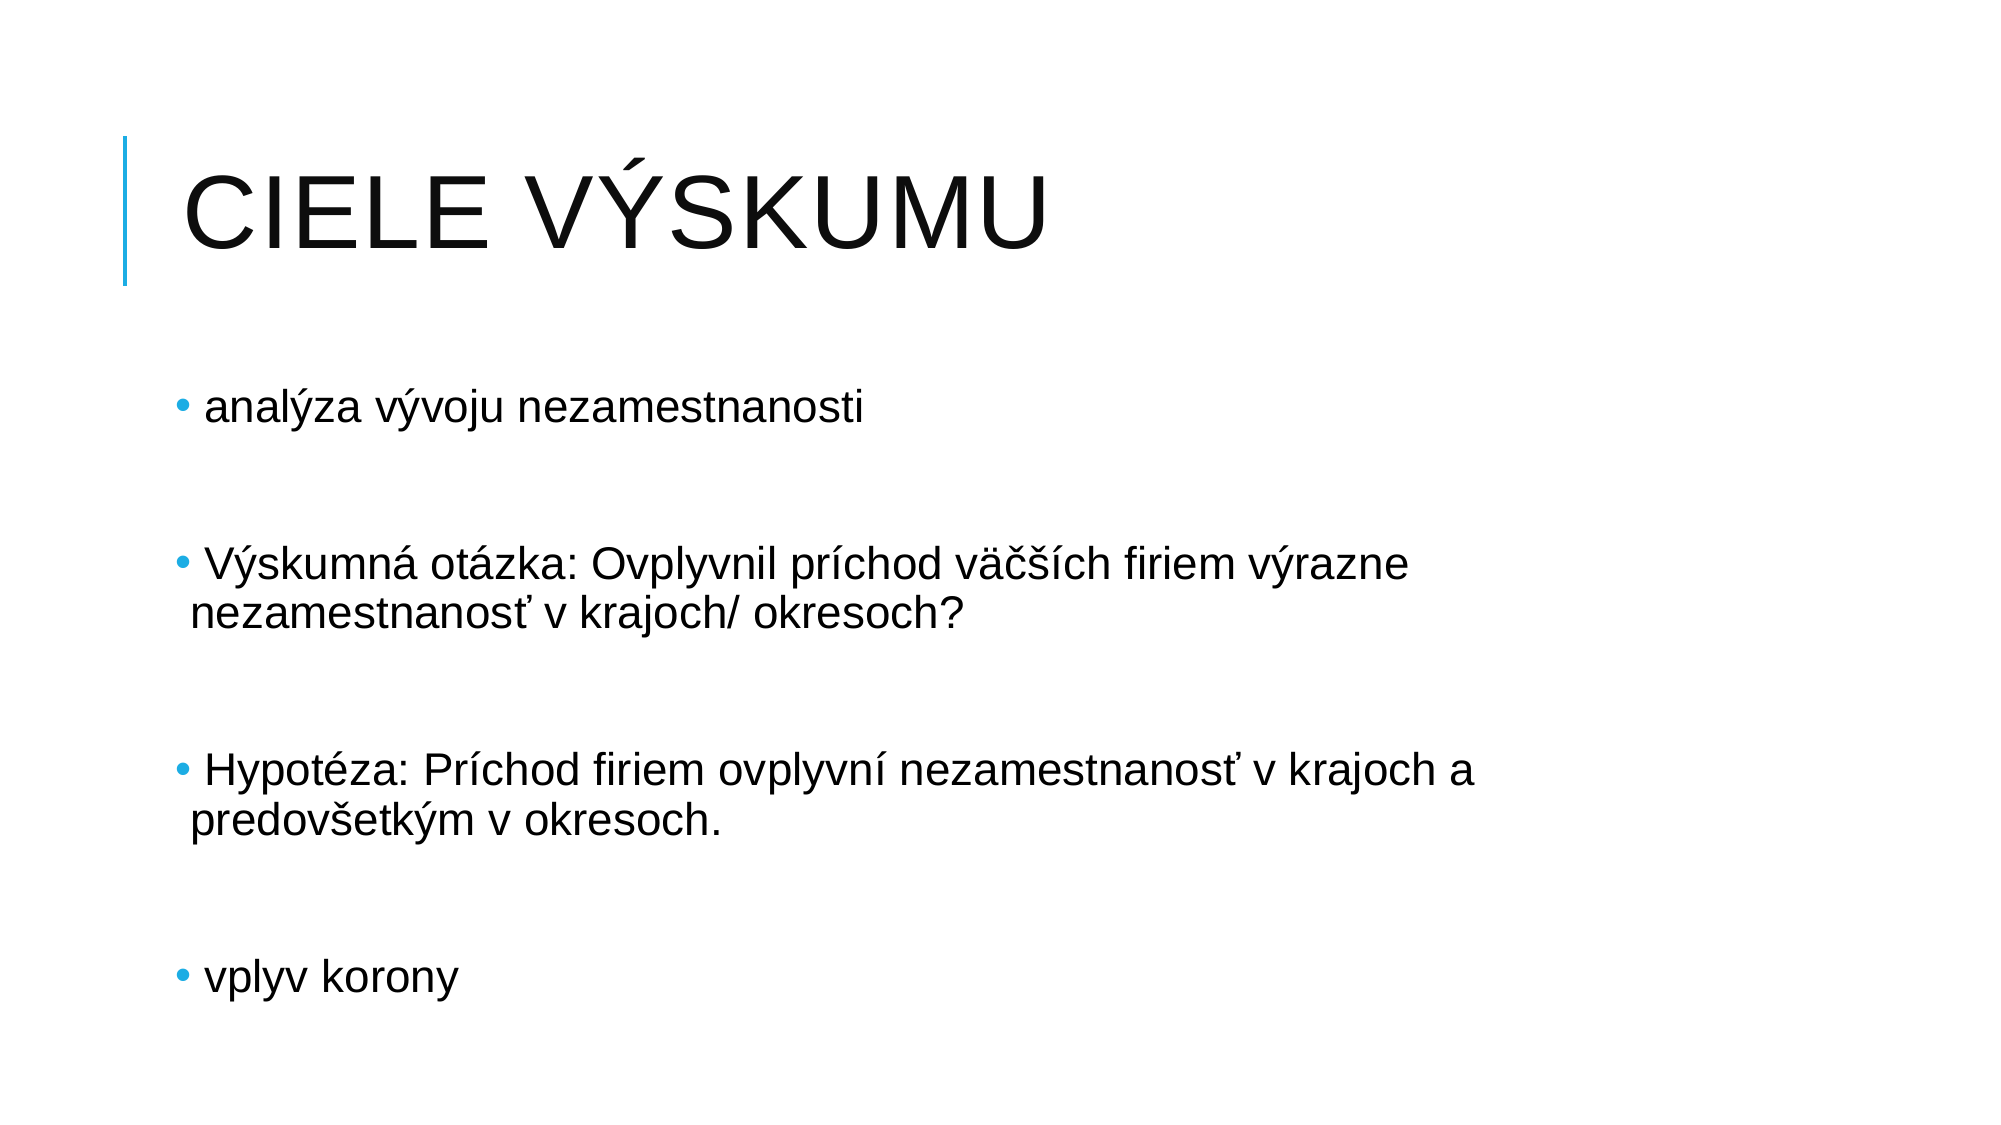

# Ciele Výskumu
 analýza vývoju nezamestnanosti

 Výskumná otázka: Ovplyvnil príchod väčších firiem výrazne nezamestnanosť v krajoch/ okresoch?

 Hypotéza: Príchod firiem ovplyvní nezamestnanosť v krajoch a predovšetkým v okresoch.

 vplyv korony